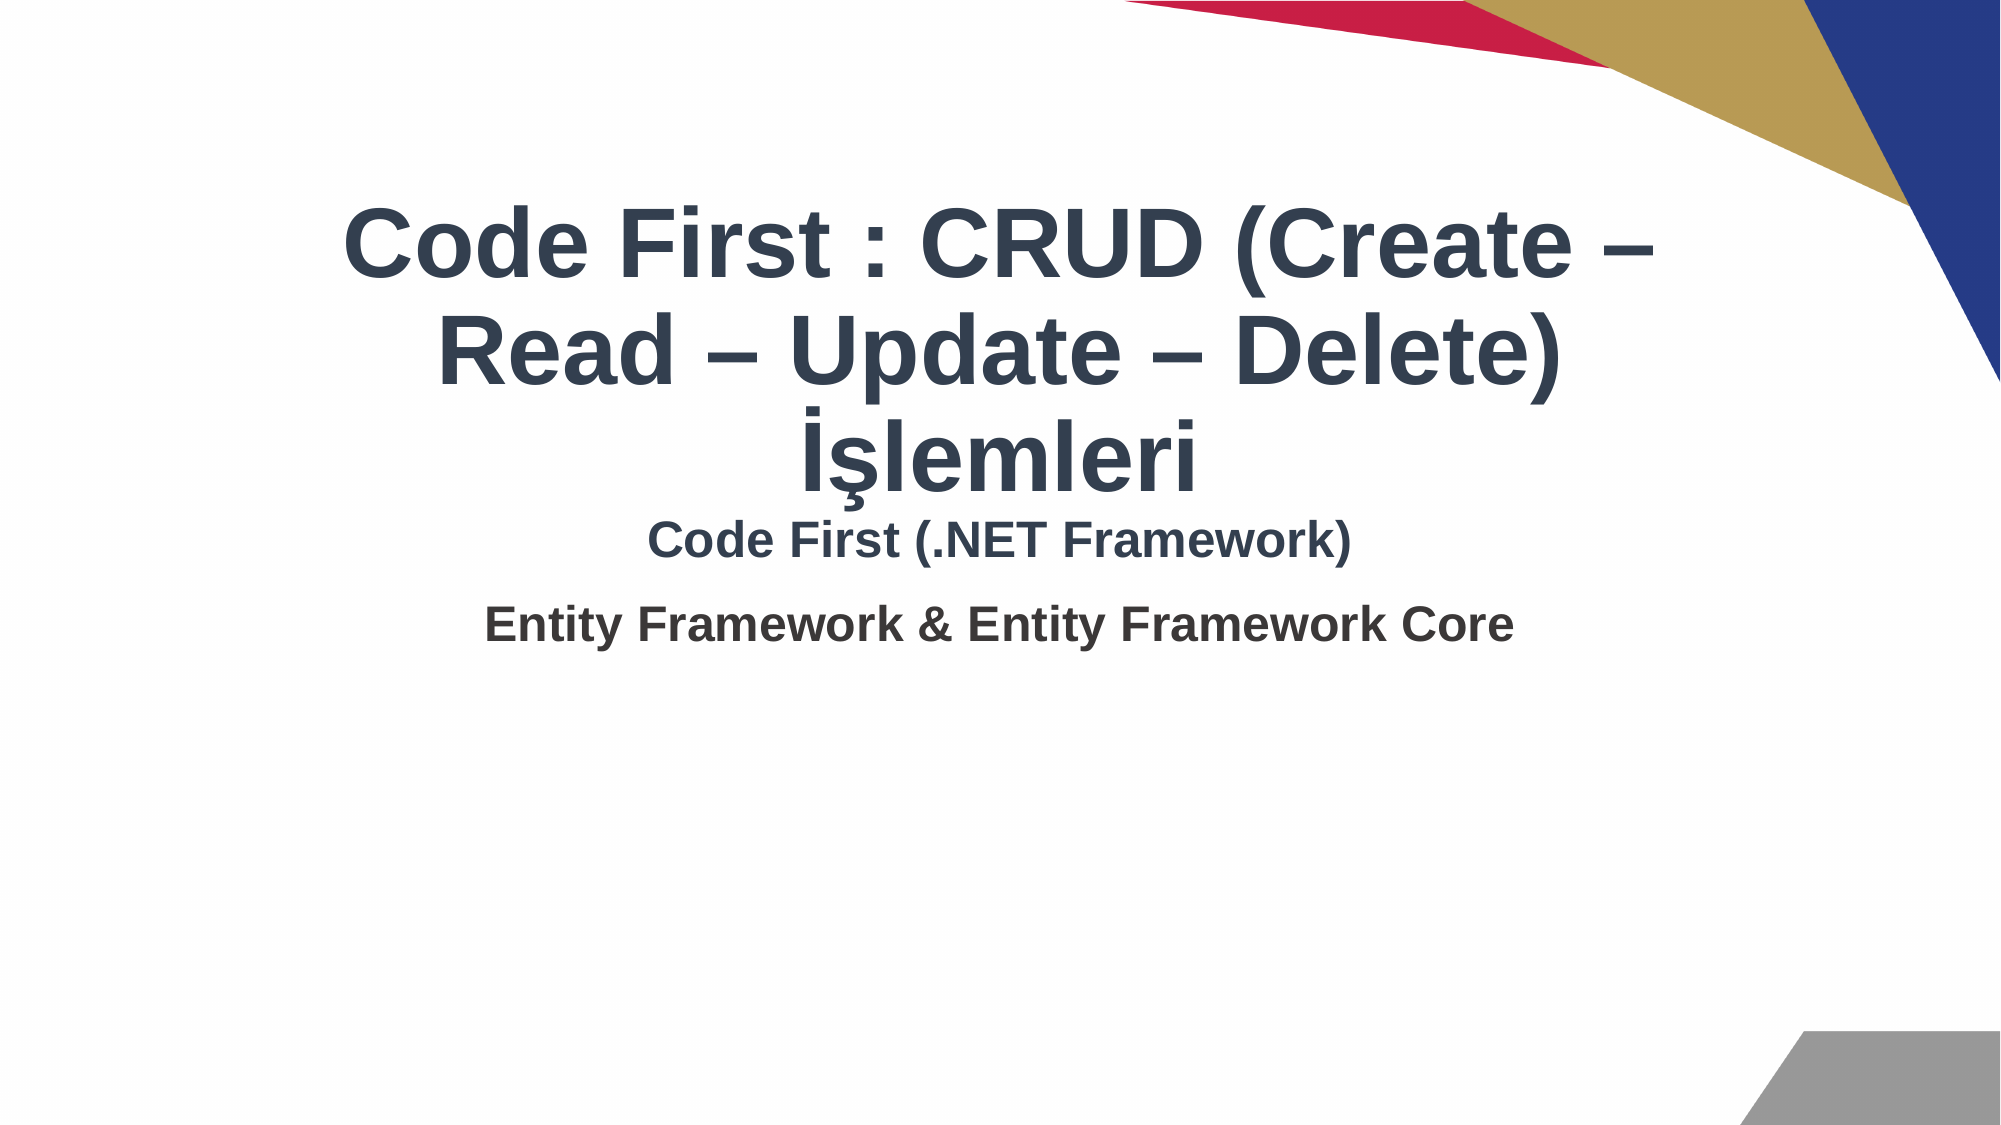

# Code First : CRUD (Create – Read – Update – Delete) İşlemleri Code First (.NET Framework)
Entity Framework & Entity Framework Core